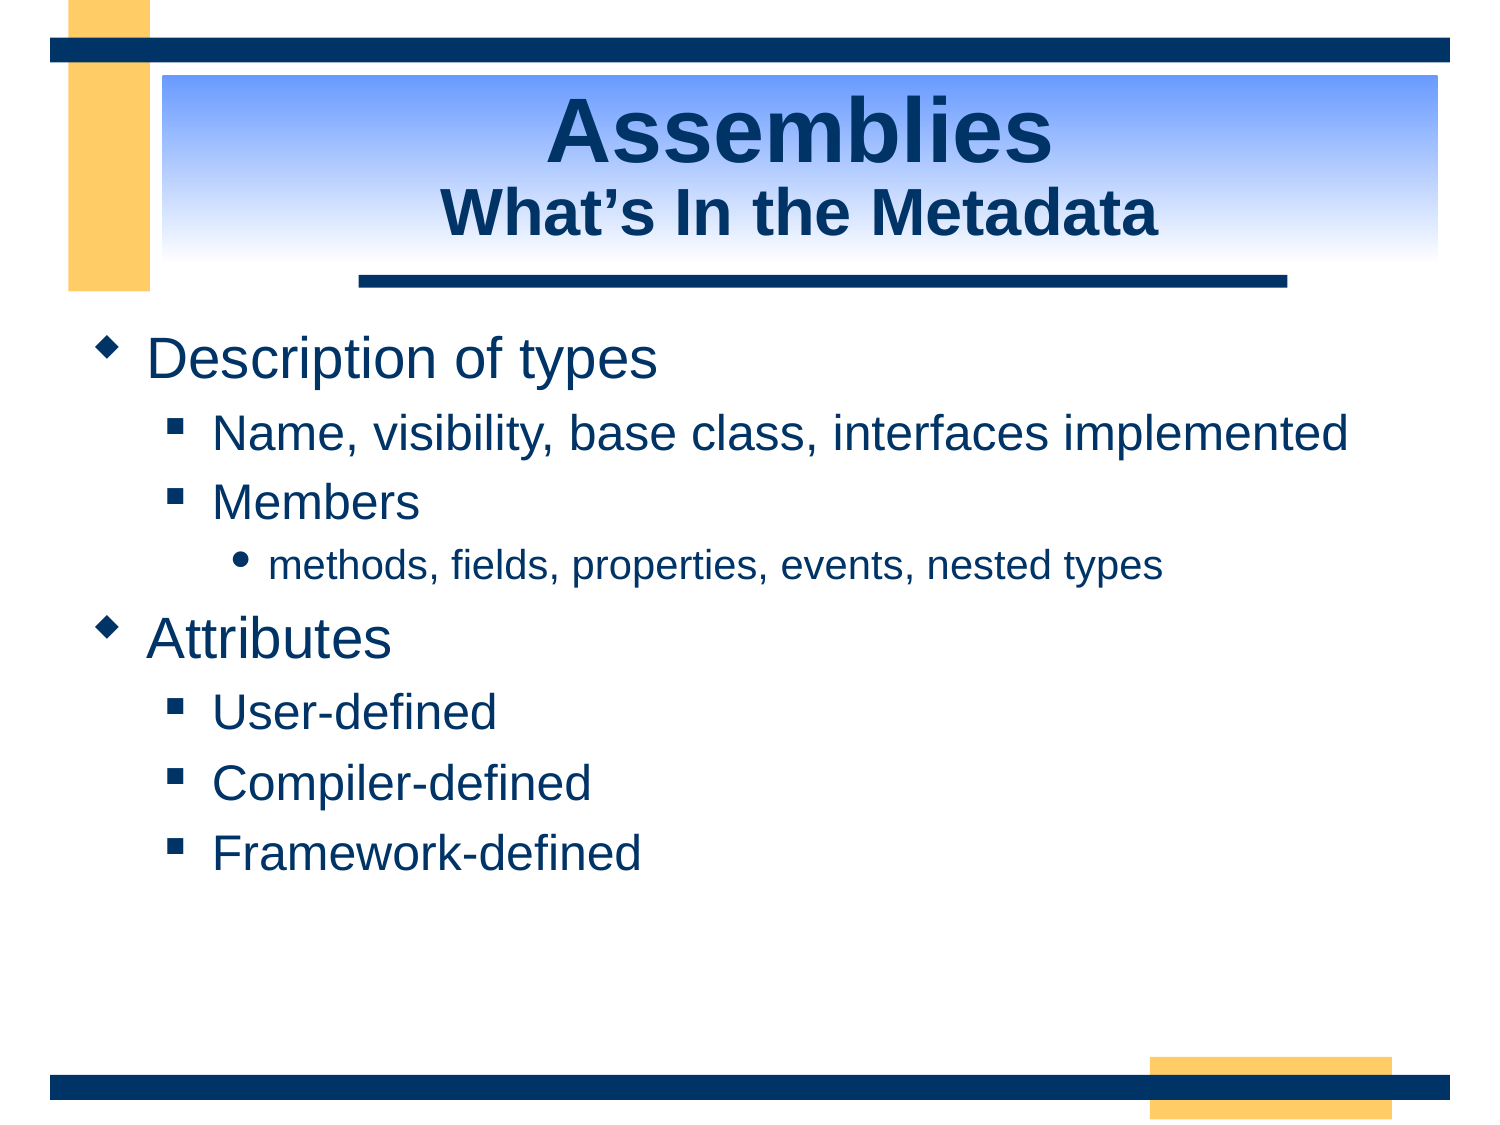

# Assemblies What’s In the Metadata
Description of types
Name, visibility, base class, interfaces implemented
Members
methods, fields, properties, events, nested types
Attributes
User-defined
Compiler-defined
Framework-defined